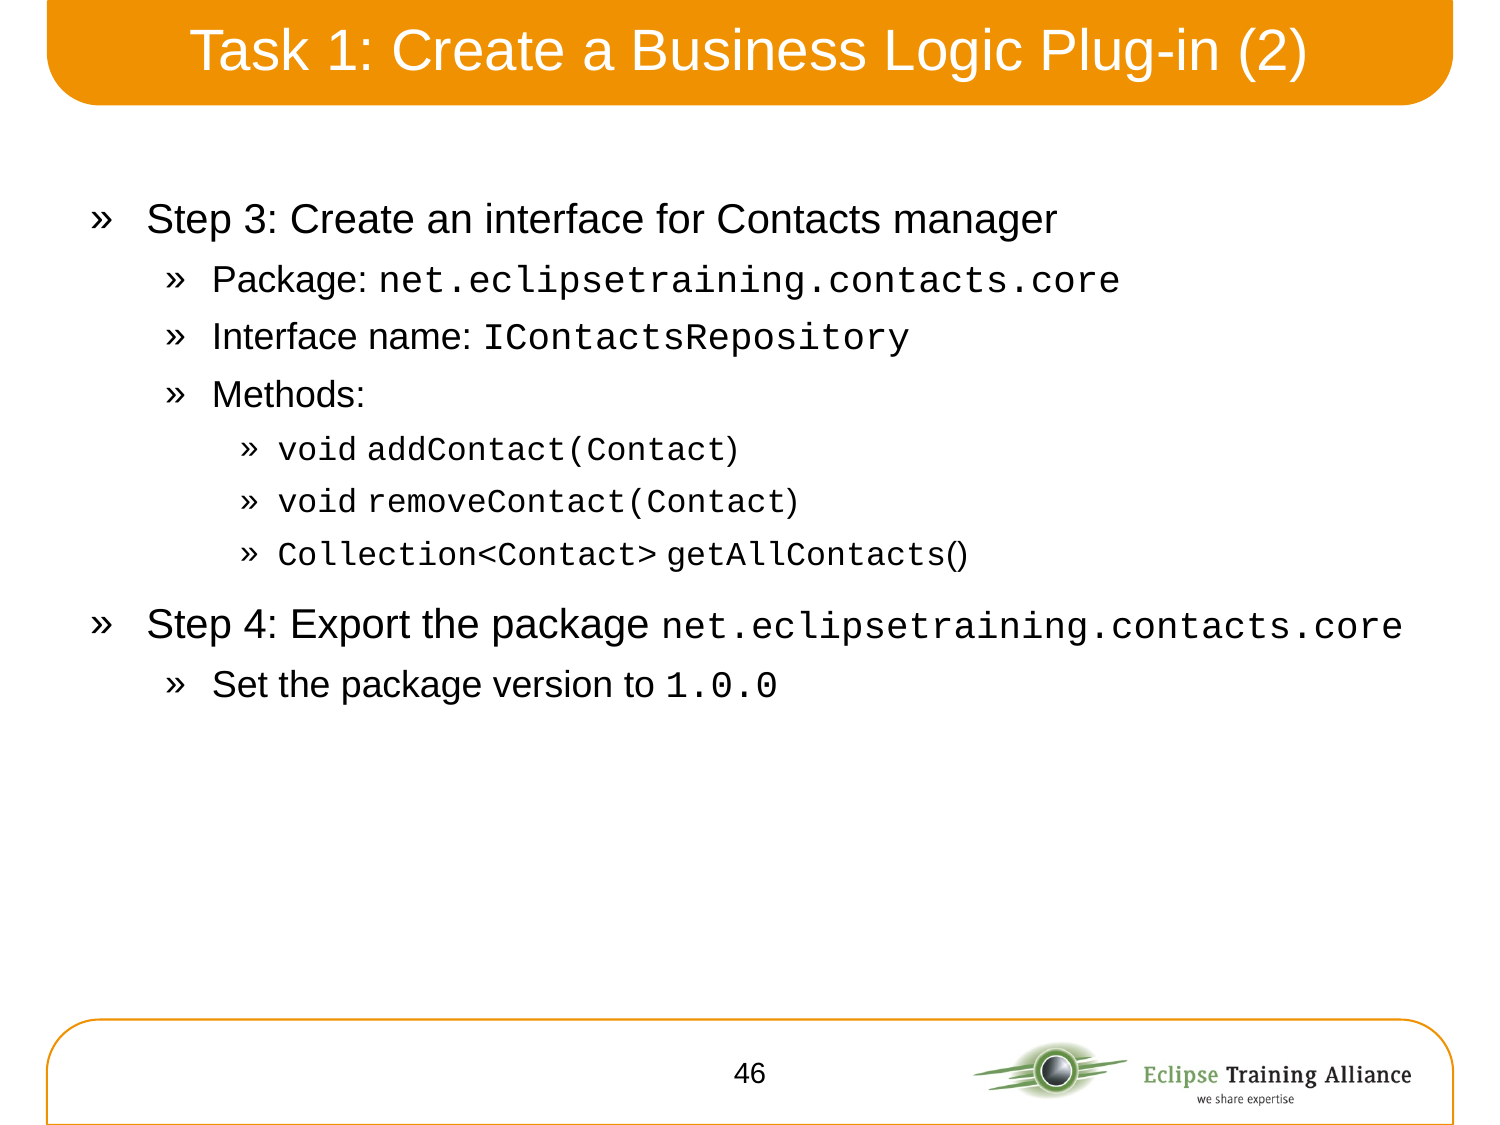

# Task 1: Create a Business Logic Plug-in (2)
Step 3: Create an interface for Contacts manager
Package: net.eclipsetraining.contacts.core
Interface name: IContactsRepository
Methods:
void addContact(Contact)
void removeContact(Contact)
Collection<Contact> getAllContacts()
Step 4: Export the package net.eclipsetraining.contacts.core
Set the package version to 1.0.0